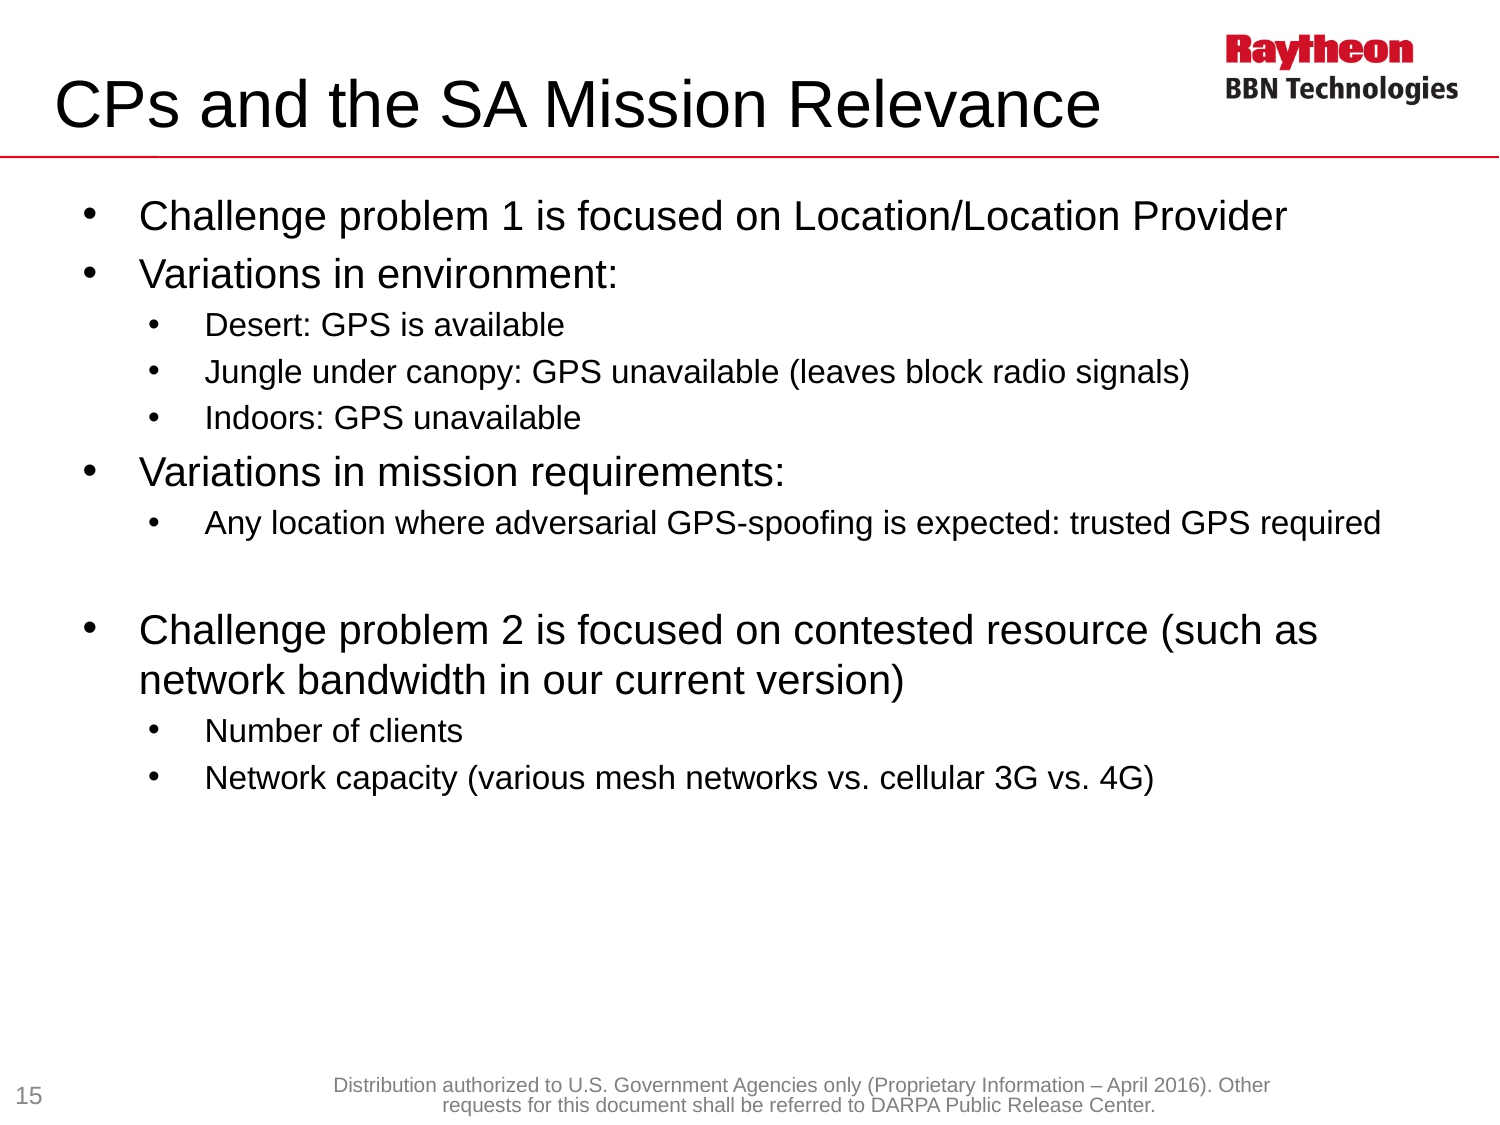

# CPs and the SA Mission Relevance
Challenge problem 1 is focused on Location/Location Provider
Variations in environment:
Desert: GPS is available
Jungle under canopy: GPS unavailable (leaves block radio signals)
Indoors: GPS unavailable
Variations in mission requirements:
Any location where adversarial GPS-spoofing is expected: trusted GPS required

Challenge problem 2 is focused on contested resource (such as network bandwidth in our current version)
Number of clients
Network capacity (various mesh networks vs. cellular 3G vs. 4G)
15